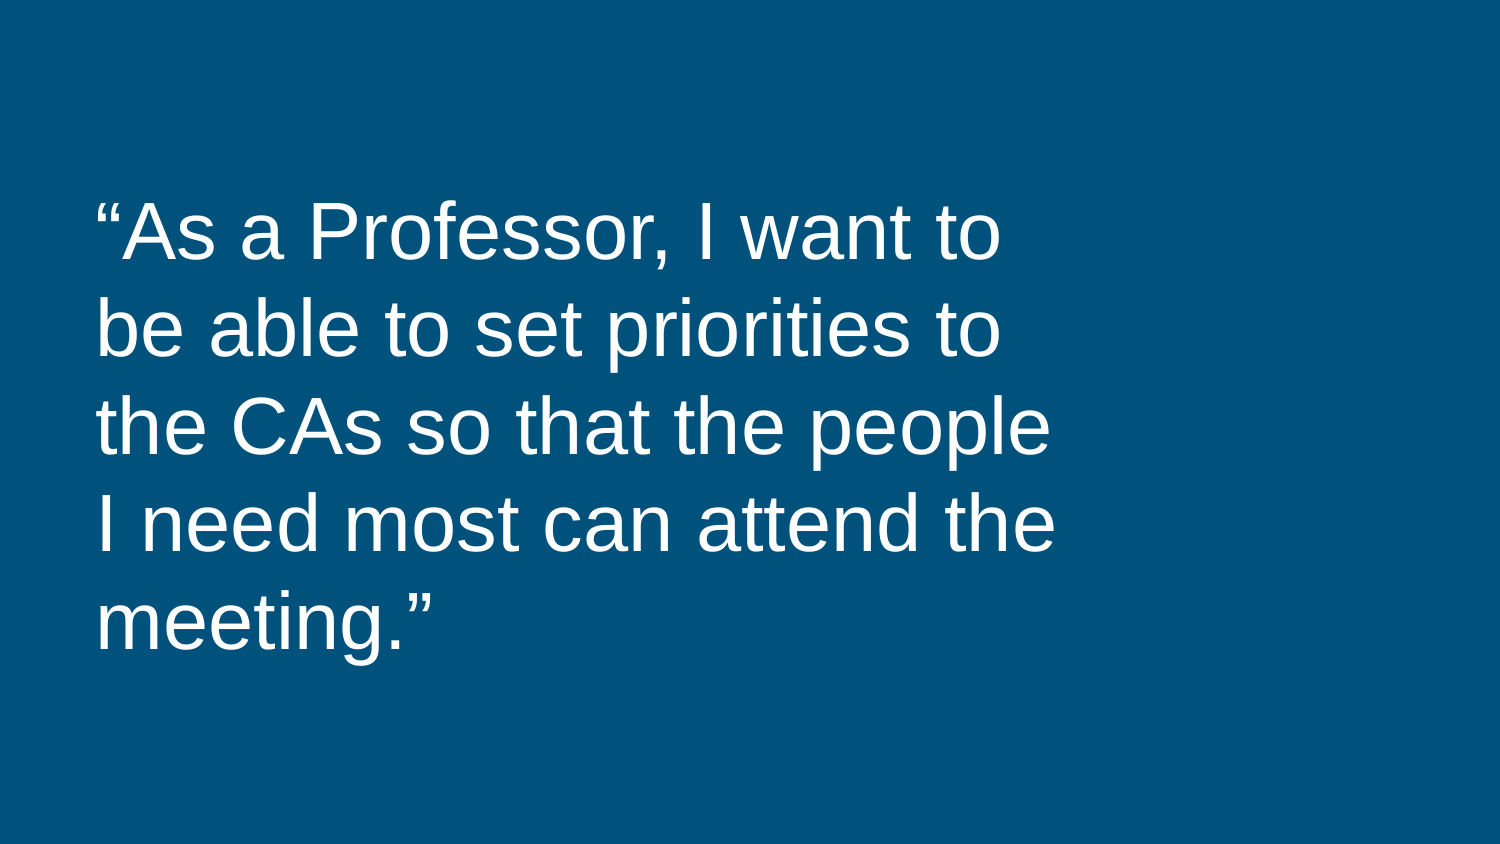

# “As a Professor, I want to be able to set priorities to the CAs so that the people I need most can attend the meeting.”